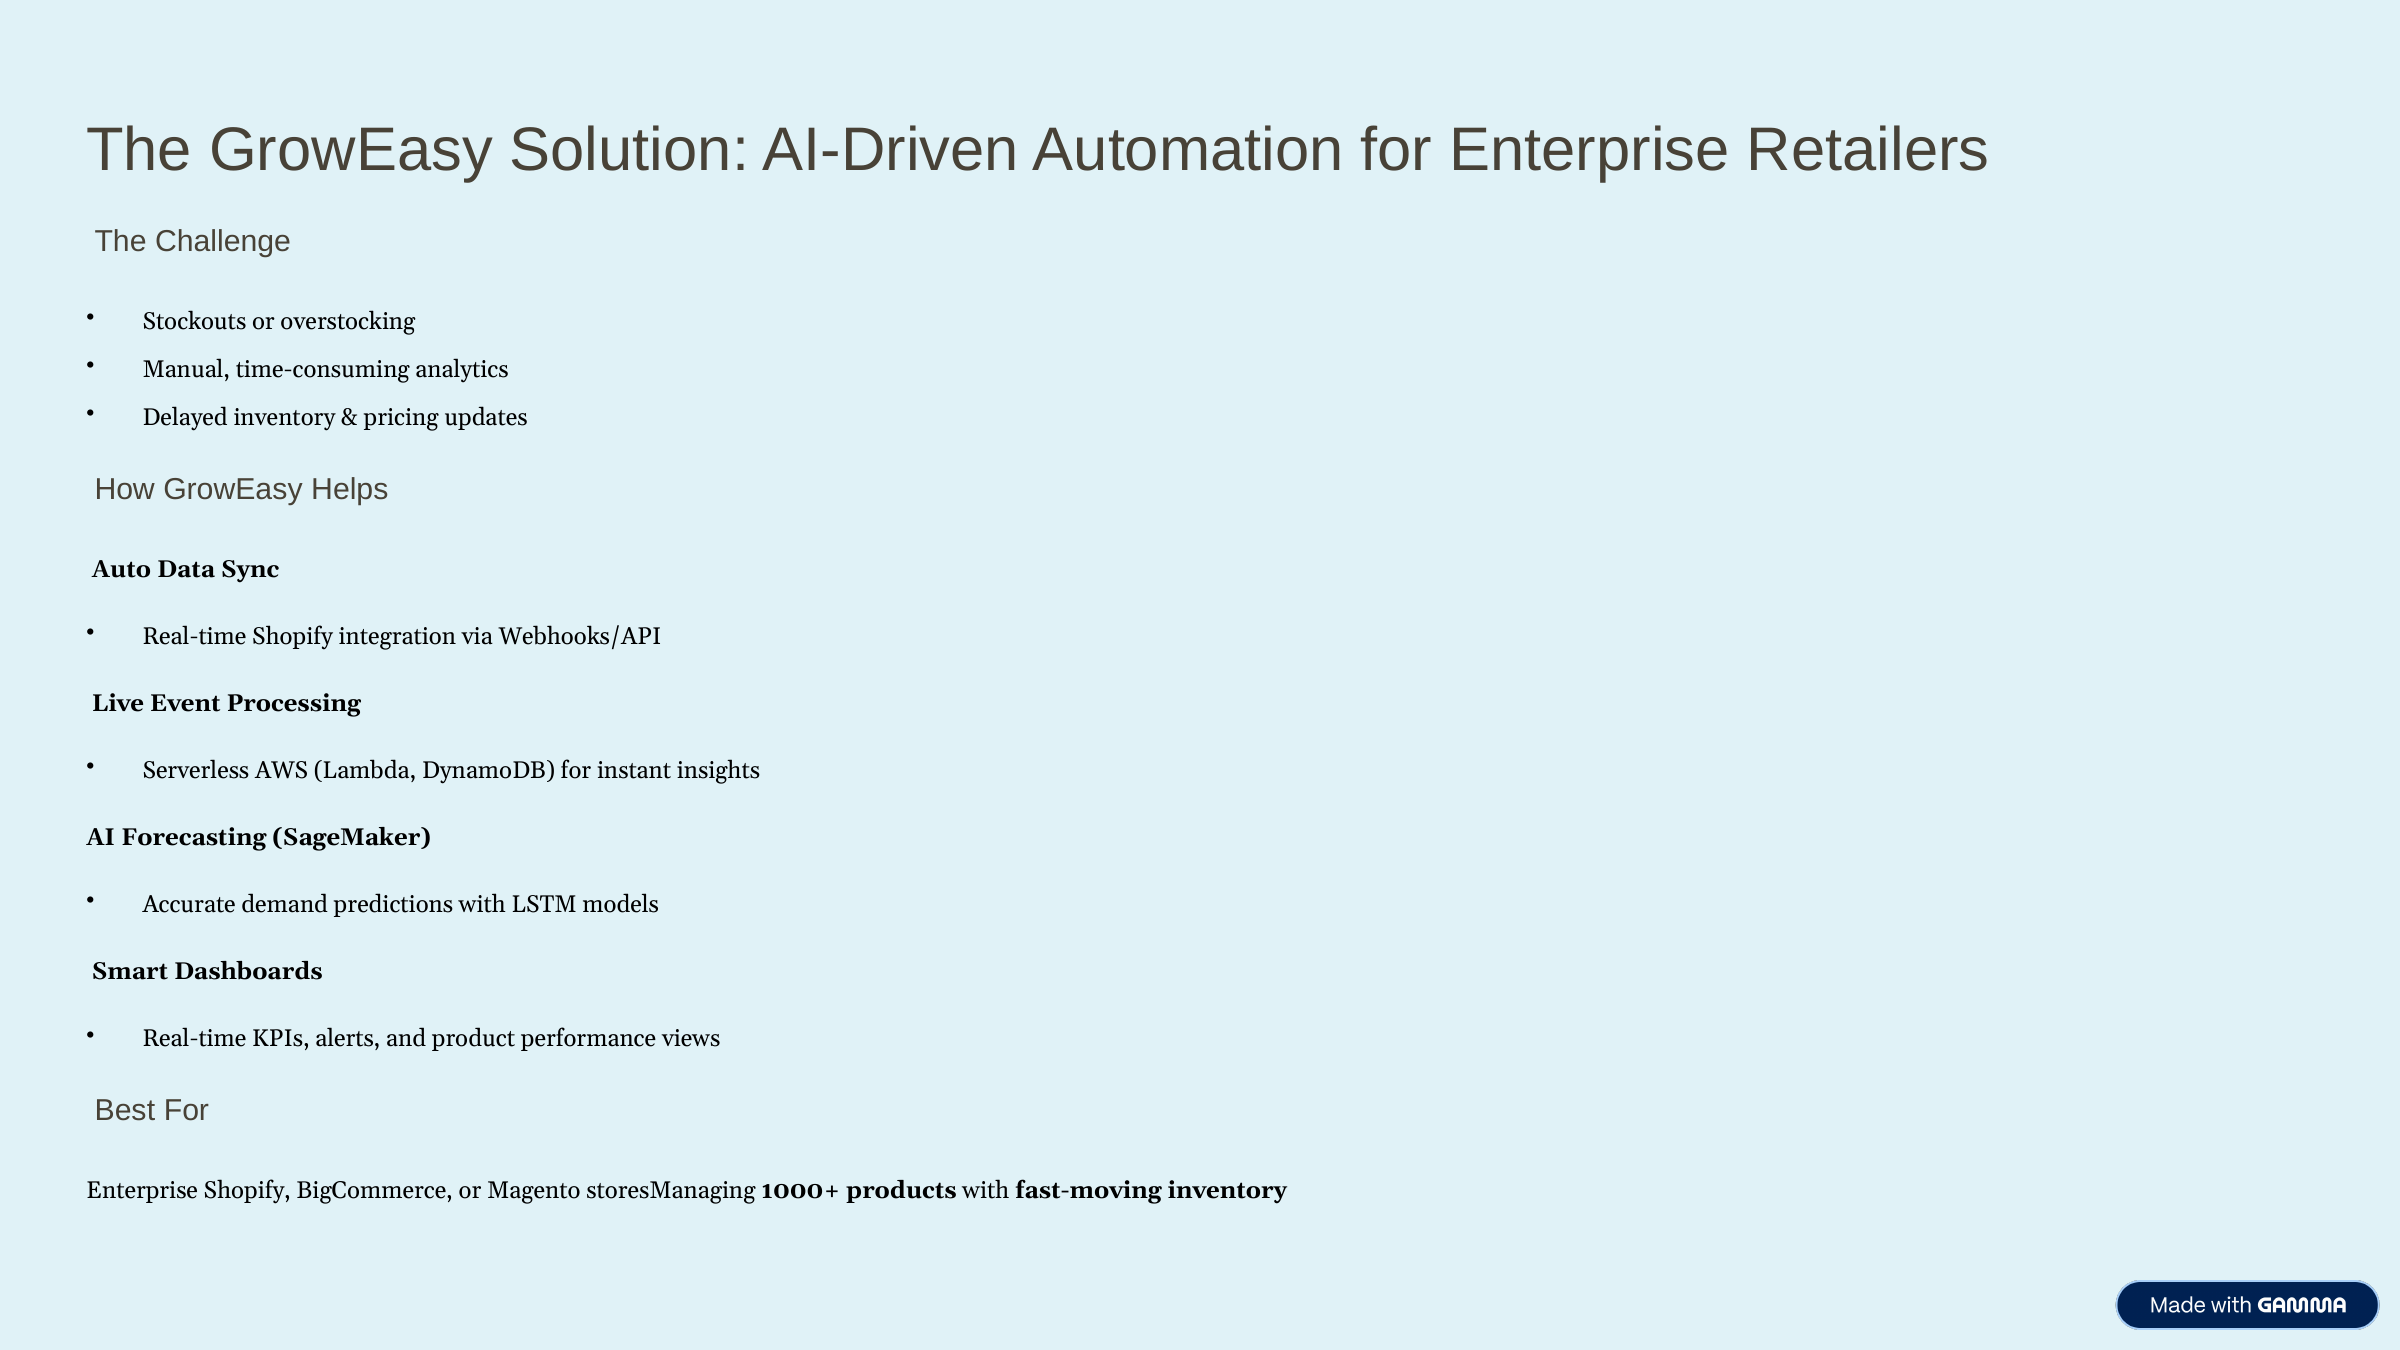

The GrowEasy Solution: AI-Driven Automation for Enterprise Retailers
 The Challenge
Stockouts or overstocking
Manual, time-consuming analytics
Delayed inventory & pricing updates
 How GrowEasy Helps
 Auto Data Sync
Real-time Shopify integration via Webhooks/API
 Live Event Processing
Serverless AWS (Lambda, DynamoDB) for instant insights
AI Forecasting (SageMaker)
Accurate demand predictions with LSTM models
 Smart Dashboards
Real-time KPIs, alerts, and product performance views
 Best For
Enterprise Shopify, BigCommerce, or Magento storesManaging 1000+ products with fast-moving inventory